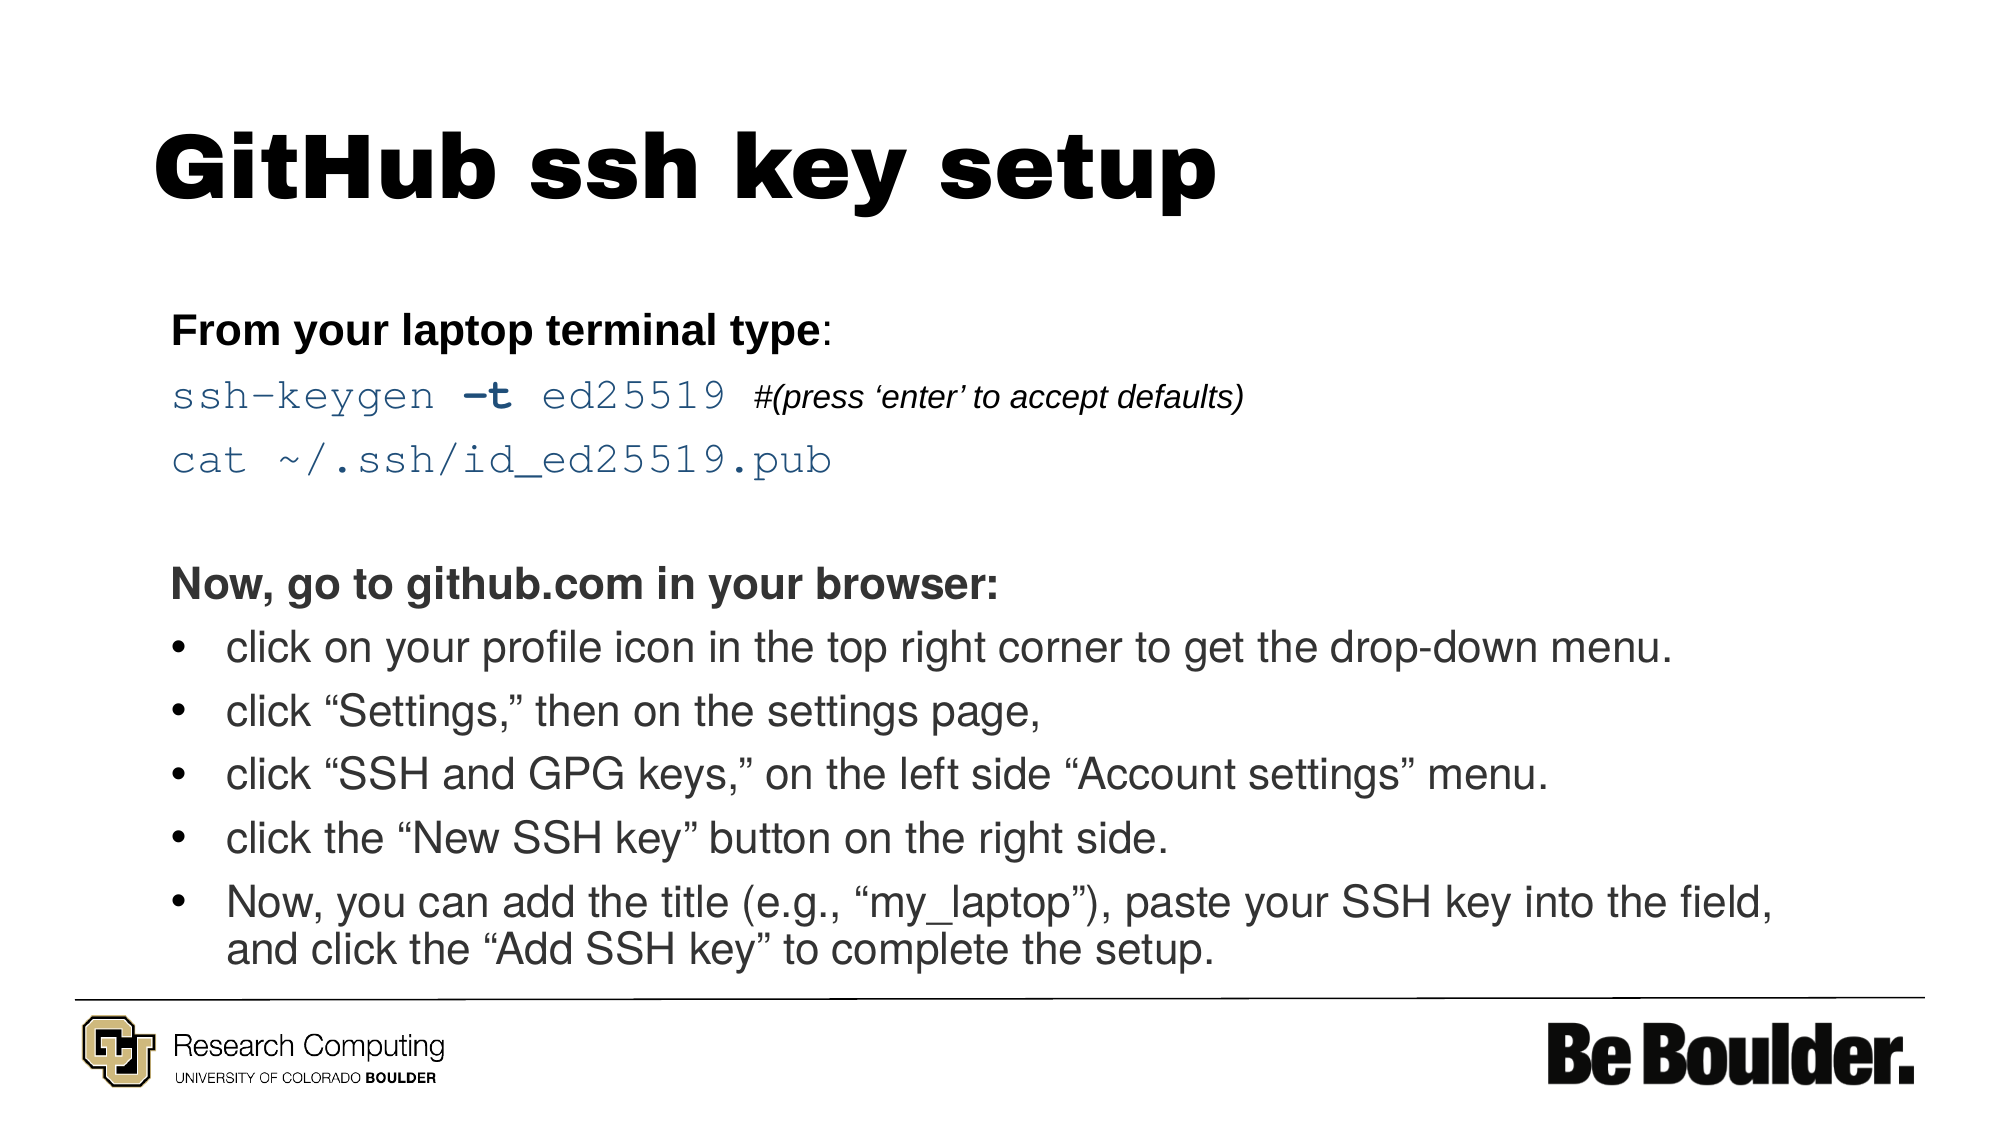

# GitHub ssh key setup
From your laptop terminal type:
ssh-keygen -t ed25519 #(press ‘enter’ to accept defaults)
cat ~/.ssh/id_ed25519.pub

Now, go to github.com in your browser:
click on your profile icon in the top right corner to get the drop-down menu.
click “Settings,” then on the settings page,
click “SSH and GPG keys,” on the left side “Account settings” menu.
click the “New SSH key” button on the right side.
Now, you can add the title (e.g., “my_laptop”), paste your SSH key into the field, and click the “Add SSH key” to complete the setup.